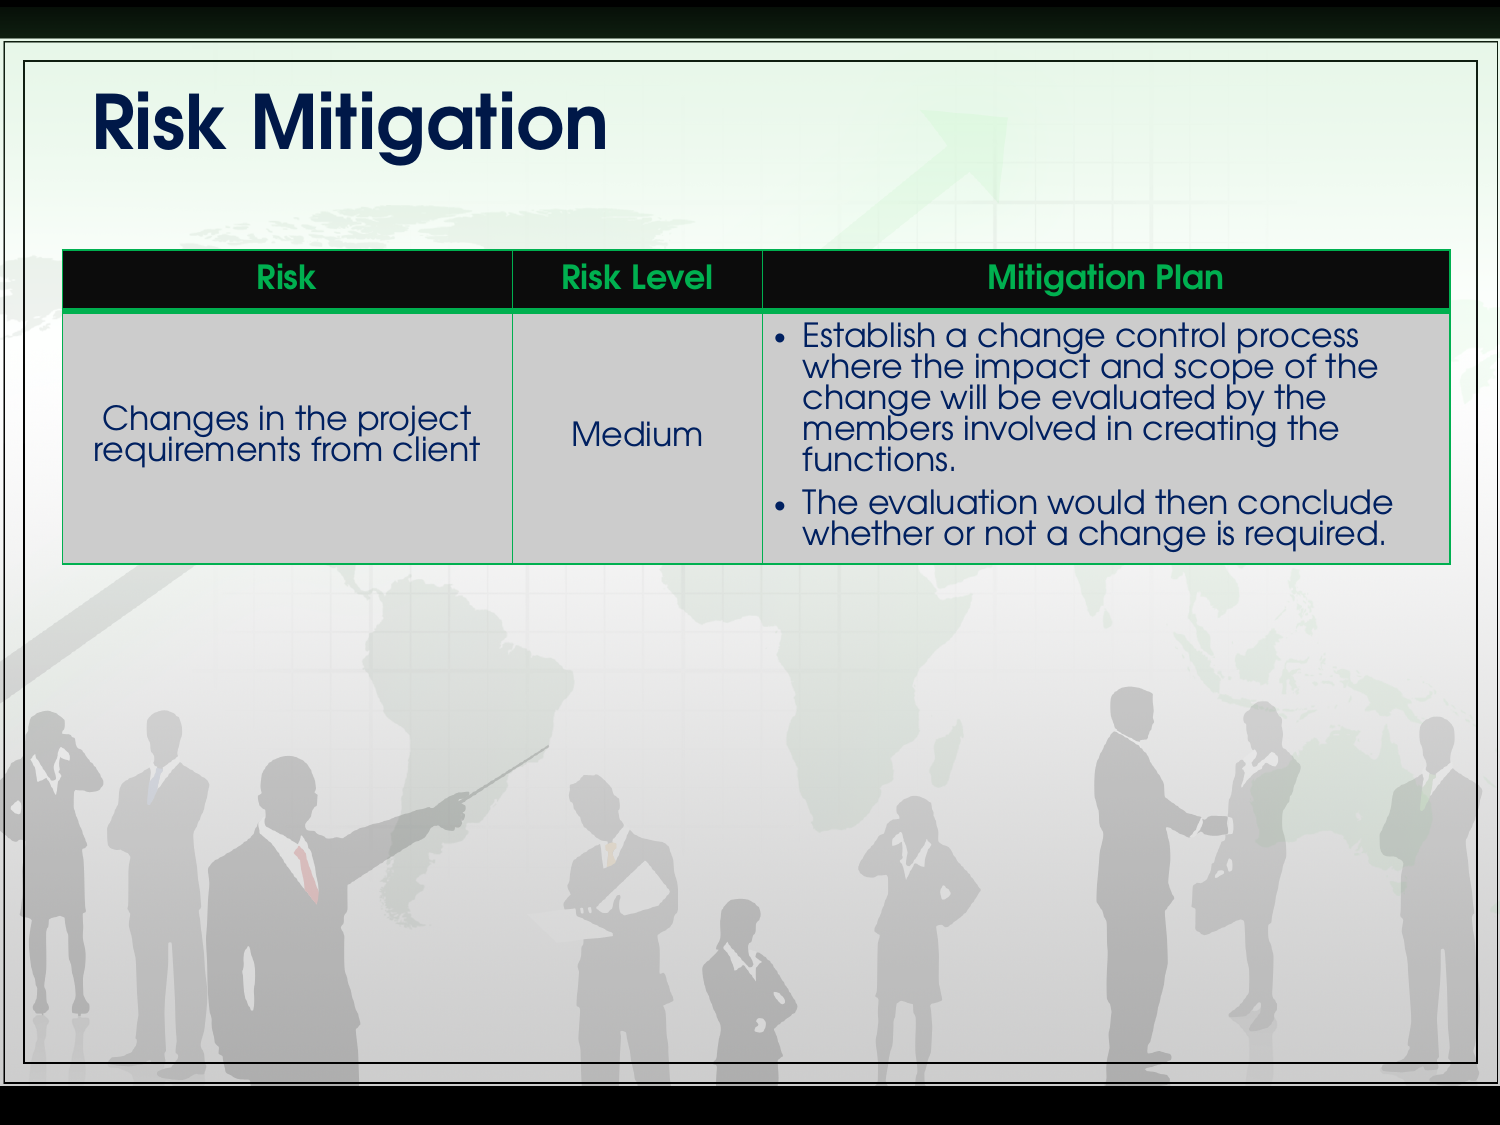

# Risk Mitigation
| Risk | Risk Level | Mitigation Plan |
| --- | --- | --- |
| Changes in the project requirements from client | Medium | Establish a change control process where the impact and scope of the change will be evaluated by the members involved in creating the functions. The evaluation would then conclude whether or not a change is required. |